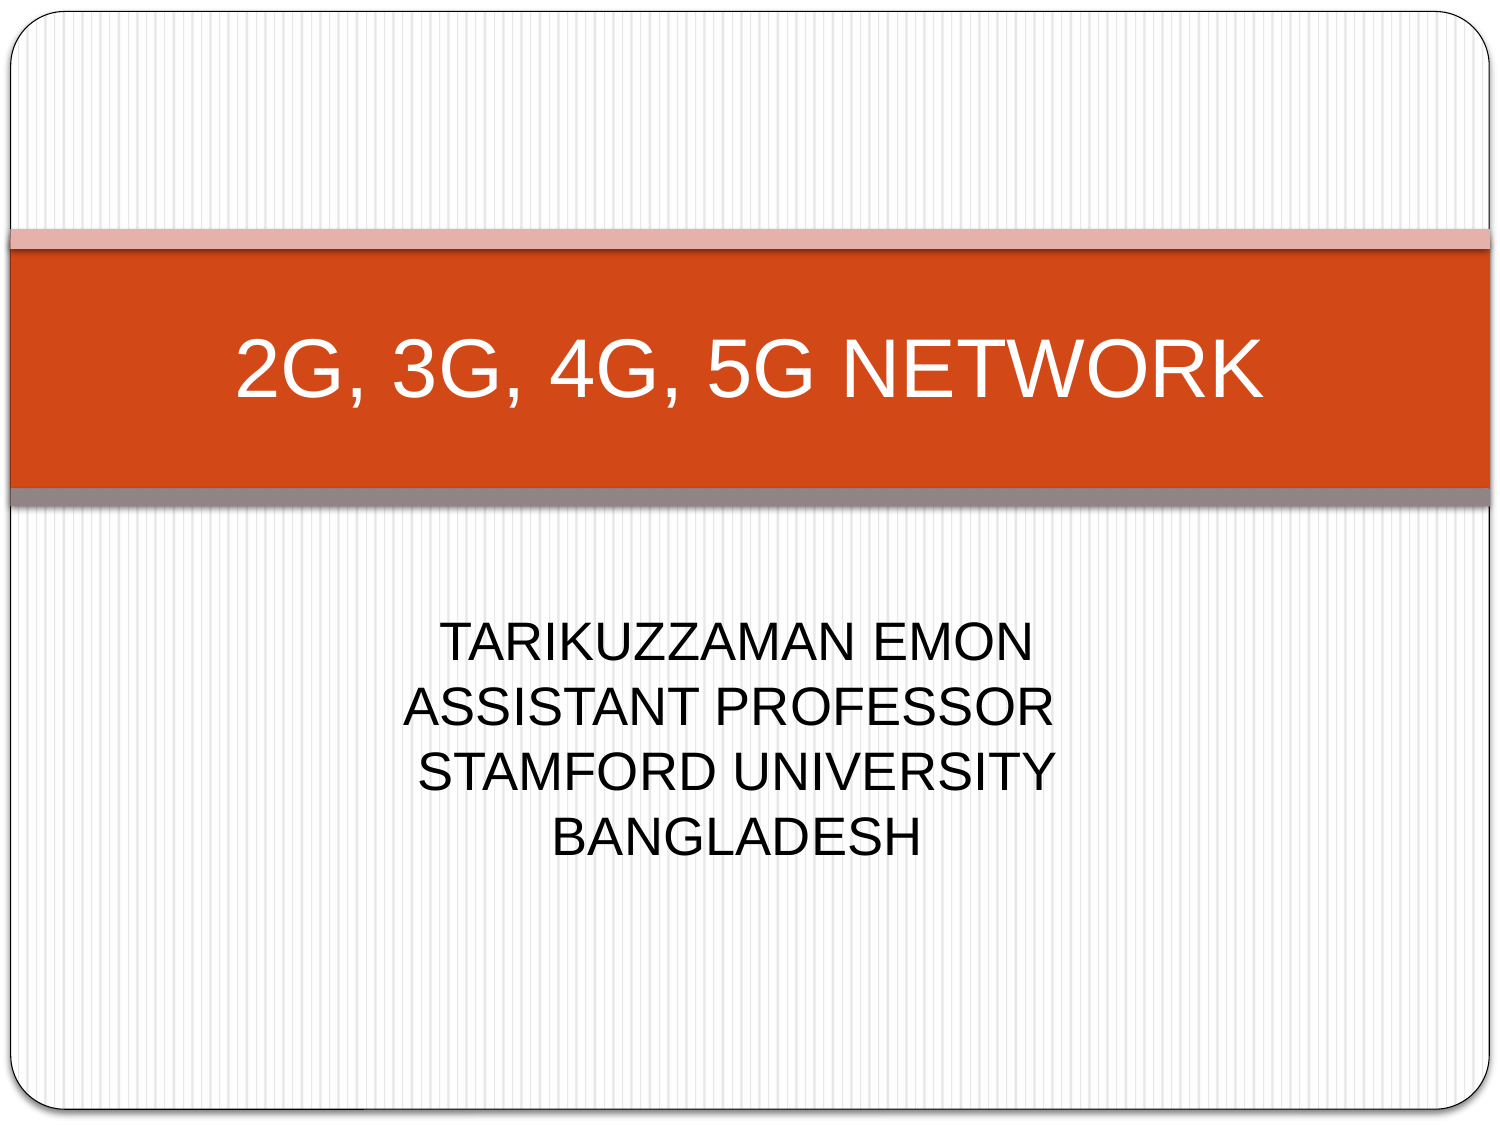

# 2G, 3G, 4G, 5G NETWORK
TARIKUZZAMAN EMON
ASSISTANT PROFESSOR
STAMFORD UNIVERSITY BANGLADESH